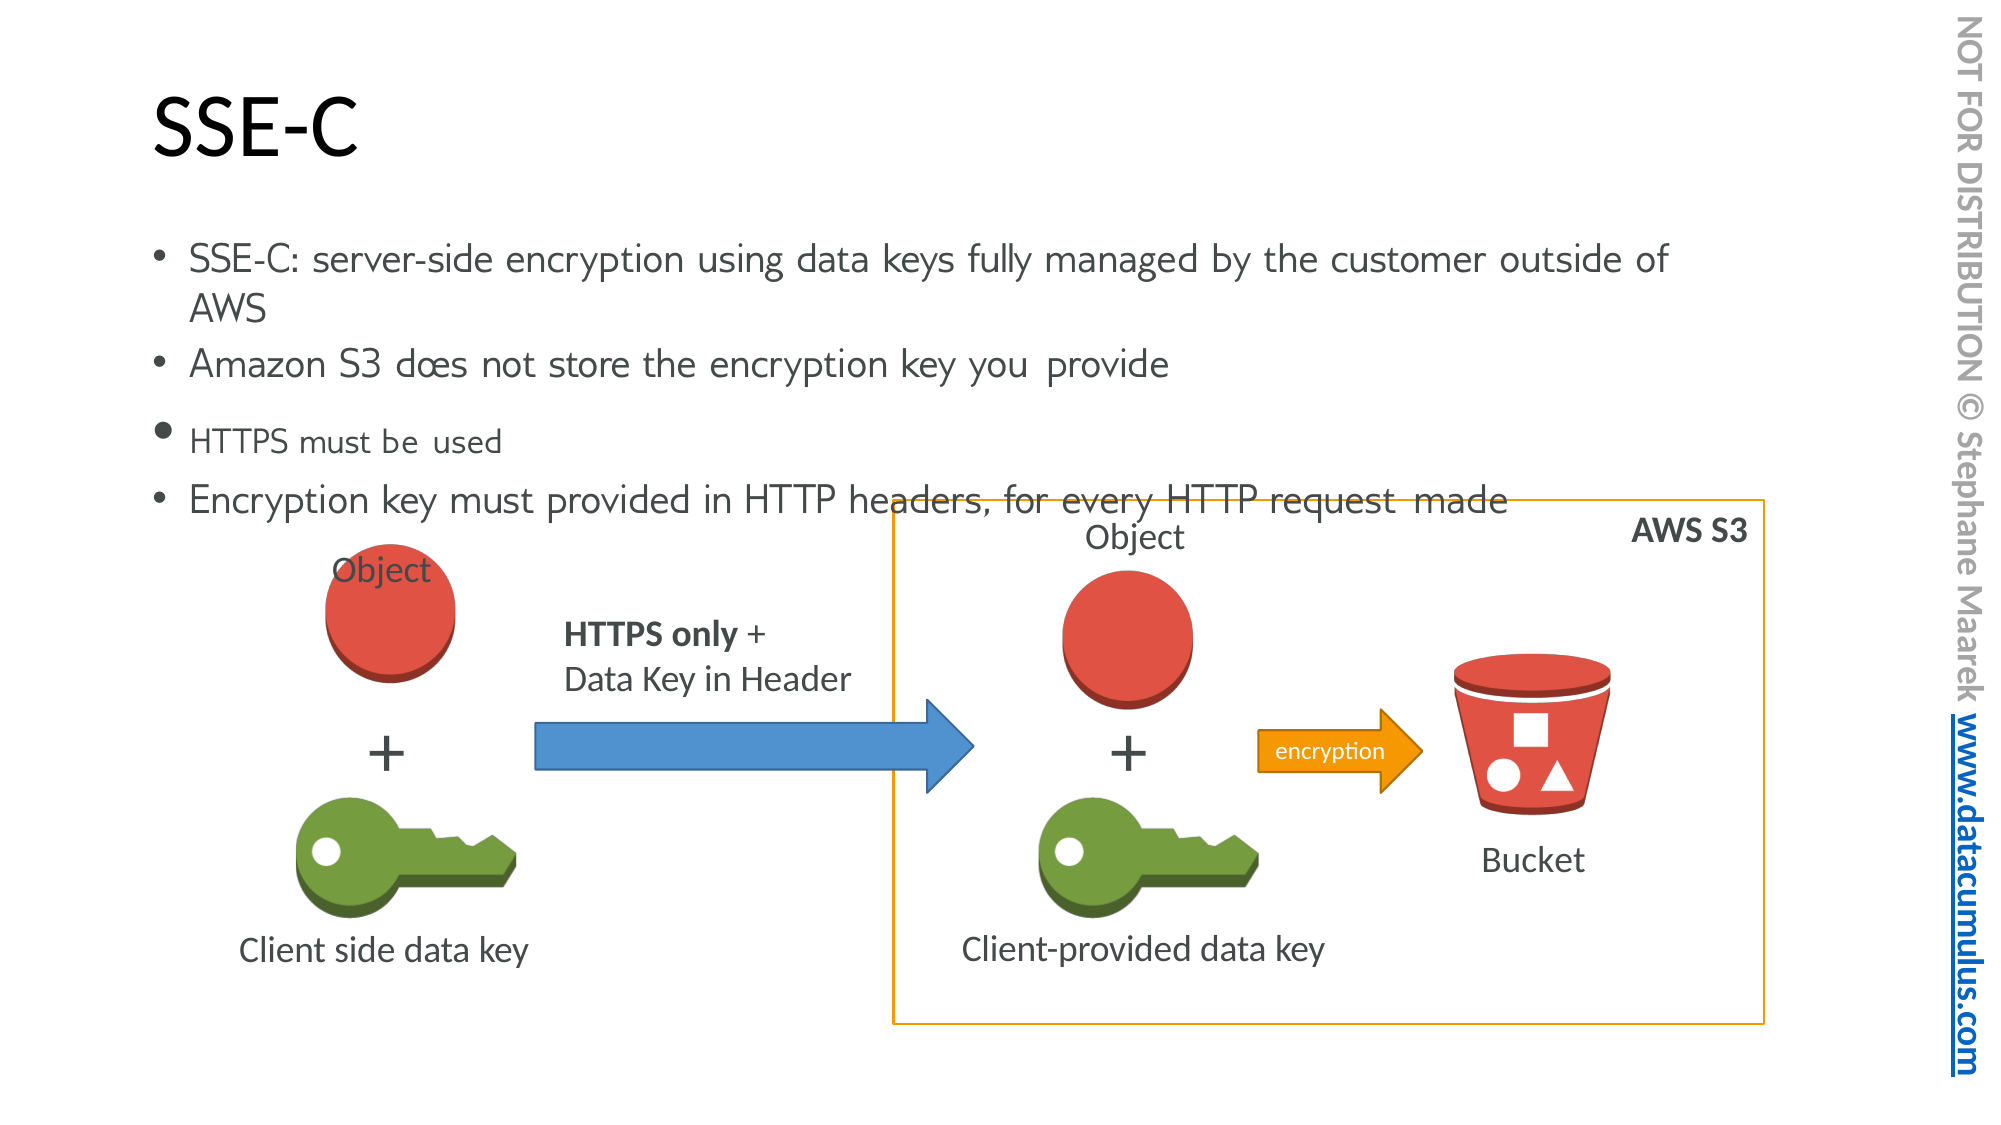

NOT FOR DISTRIBUTION © Stephane Maarek www.datacumulus.com
# SSE-C
SSE-C: server-side encryption using data keys fully managed by the customer outside of AWS
Amazon S3 does not store the encryption key you provide
HTTPS must be used
Encryption key must provided in HTTP headers, for every HTTP request made
Object

AWS S3
Object

HTTPS only +
Data Key in Header

+
+

encryption

Bucket
Client-provided data key
Client side data key
© Stephane Maarek